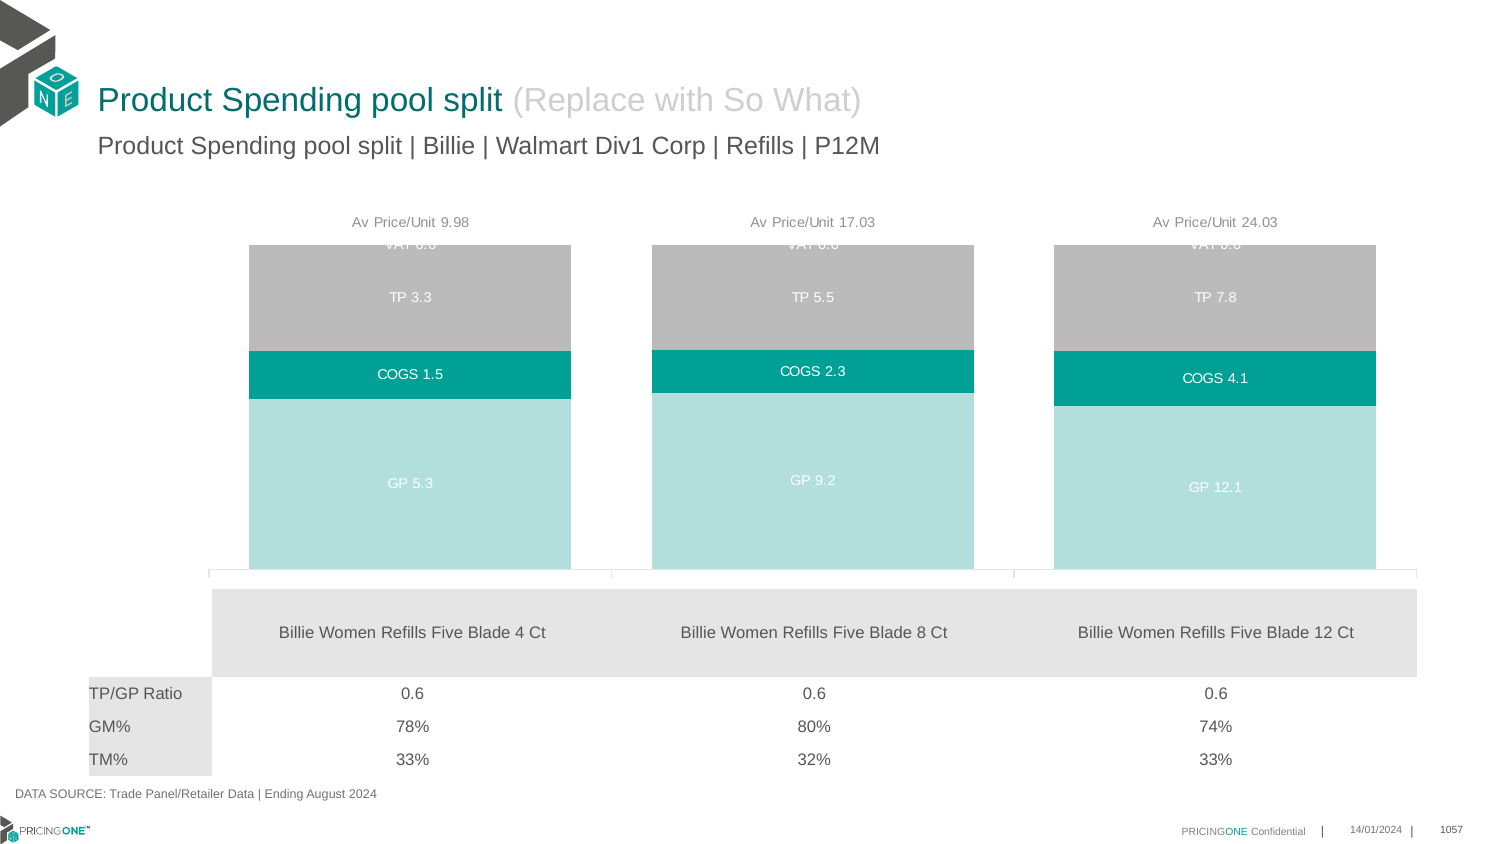

# Product Spending pool split (Replace with So What)
Product Spending pool split | Billie | Walmart Div1 Corp | Refills | P12M

### Chart

| Category | GP | COGS | TP | VAT |
|---|---|---|---|---|
| Av Price/Unit 9.98 | 5.252836474114218 | 1.4691139036006076 | 3.260857439339821 | 0.0 |
| Av Price/Unit 17.03 | 9.241146156008433 | 2.2542538439915667 | 5.530976200515344 | 0.0 |
| Av Price/Unit 24.03 | 12.065333174661298 | 4.134490150128158 | 7.831690296594658 | 0.0 |
|  | Billie Women Refills Five Blade 4 Ct | Billie Women Refills Five Blade 8 Ct | Billie Women Refills Five Blade 12 Ct |
| --- | --- | --- | --- |
| TP/GP Ratio | 0.6 | 0.6 | 0.6 |
| GM% | 78% | 80% | 74% |
| TM% | 33% | 32% | 33% |
DATA SOURCE: Trade Panel/Retailer Data | Ending August 2024

14/01/2024
1057